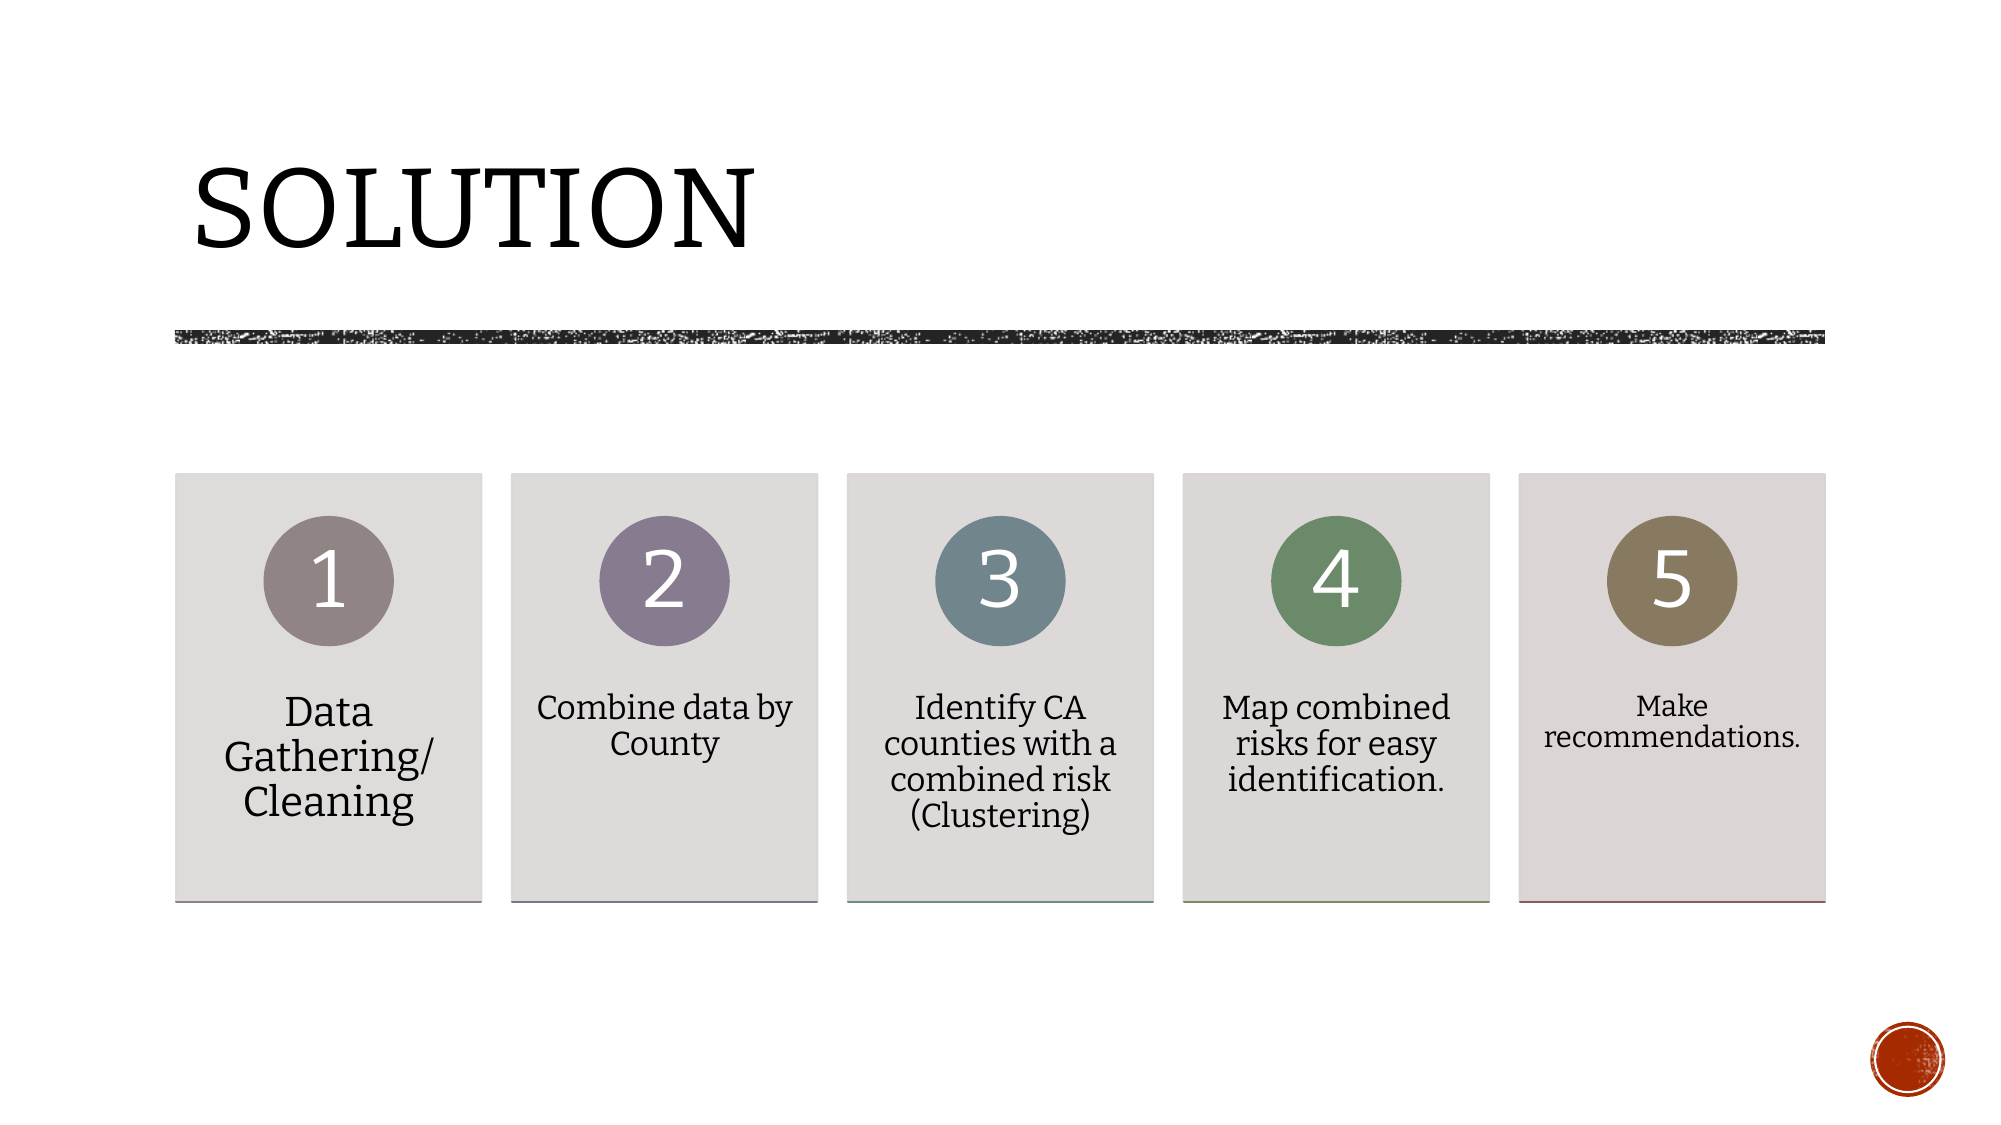

# Solution

Data Gathering/ Cleaning
1
Combine data by County
2
Identify CA counties with a combined risk (Clustering)
3
Map combined risks for easy identification.
4
Make recommendations.
5